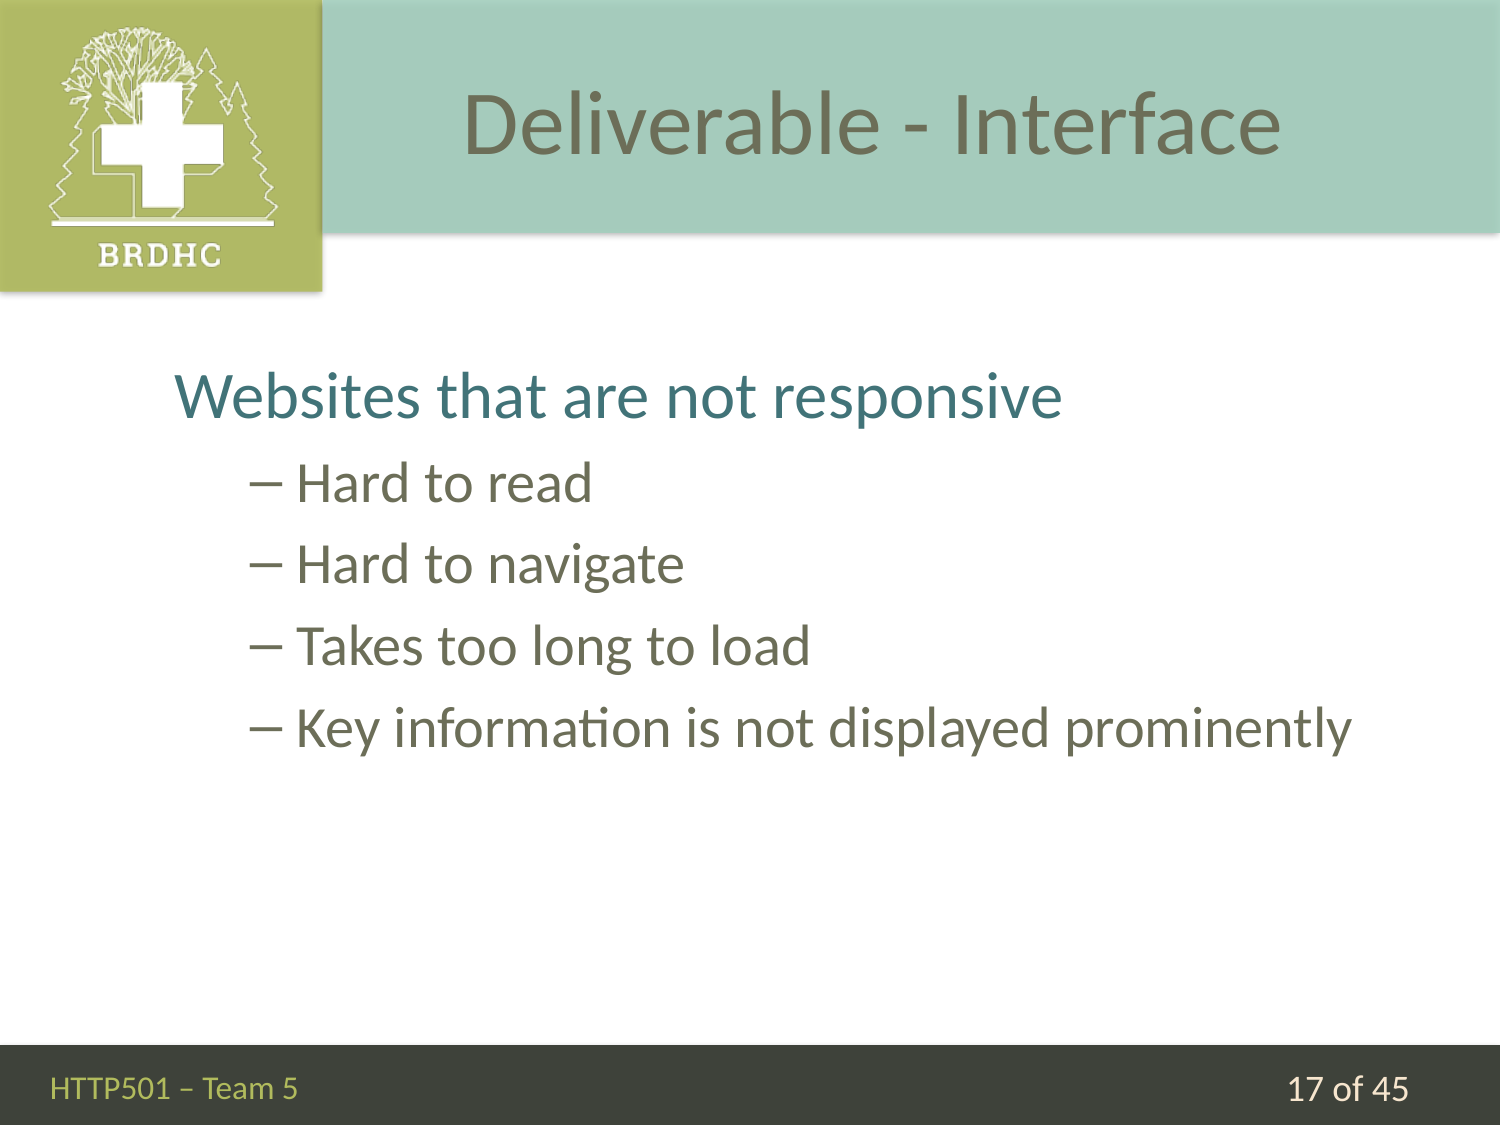

# Deliverable - Interface
Websites that are not responsive
Hard to read
Hard to navigate
Takes too long to load
Key information is not displayed prominently

HTTP501 – Team 5